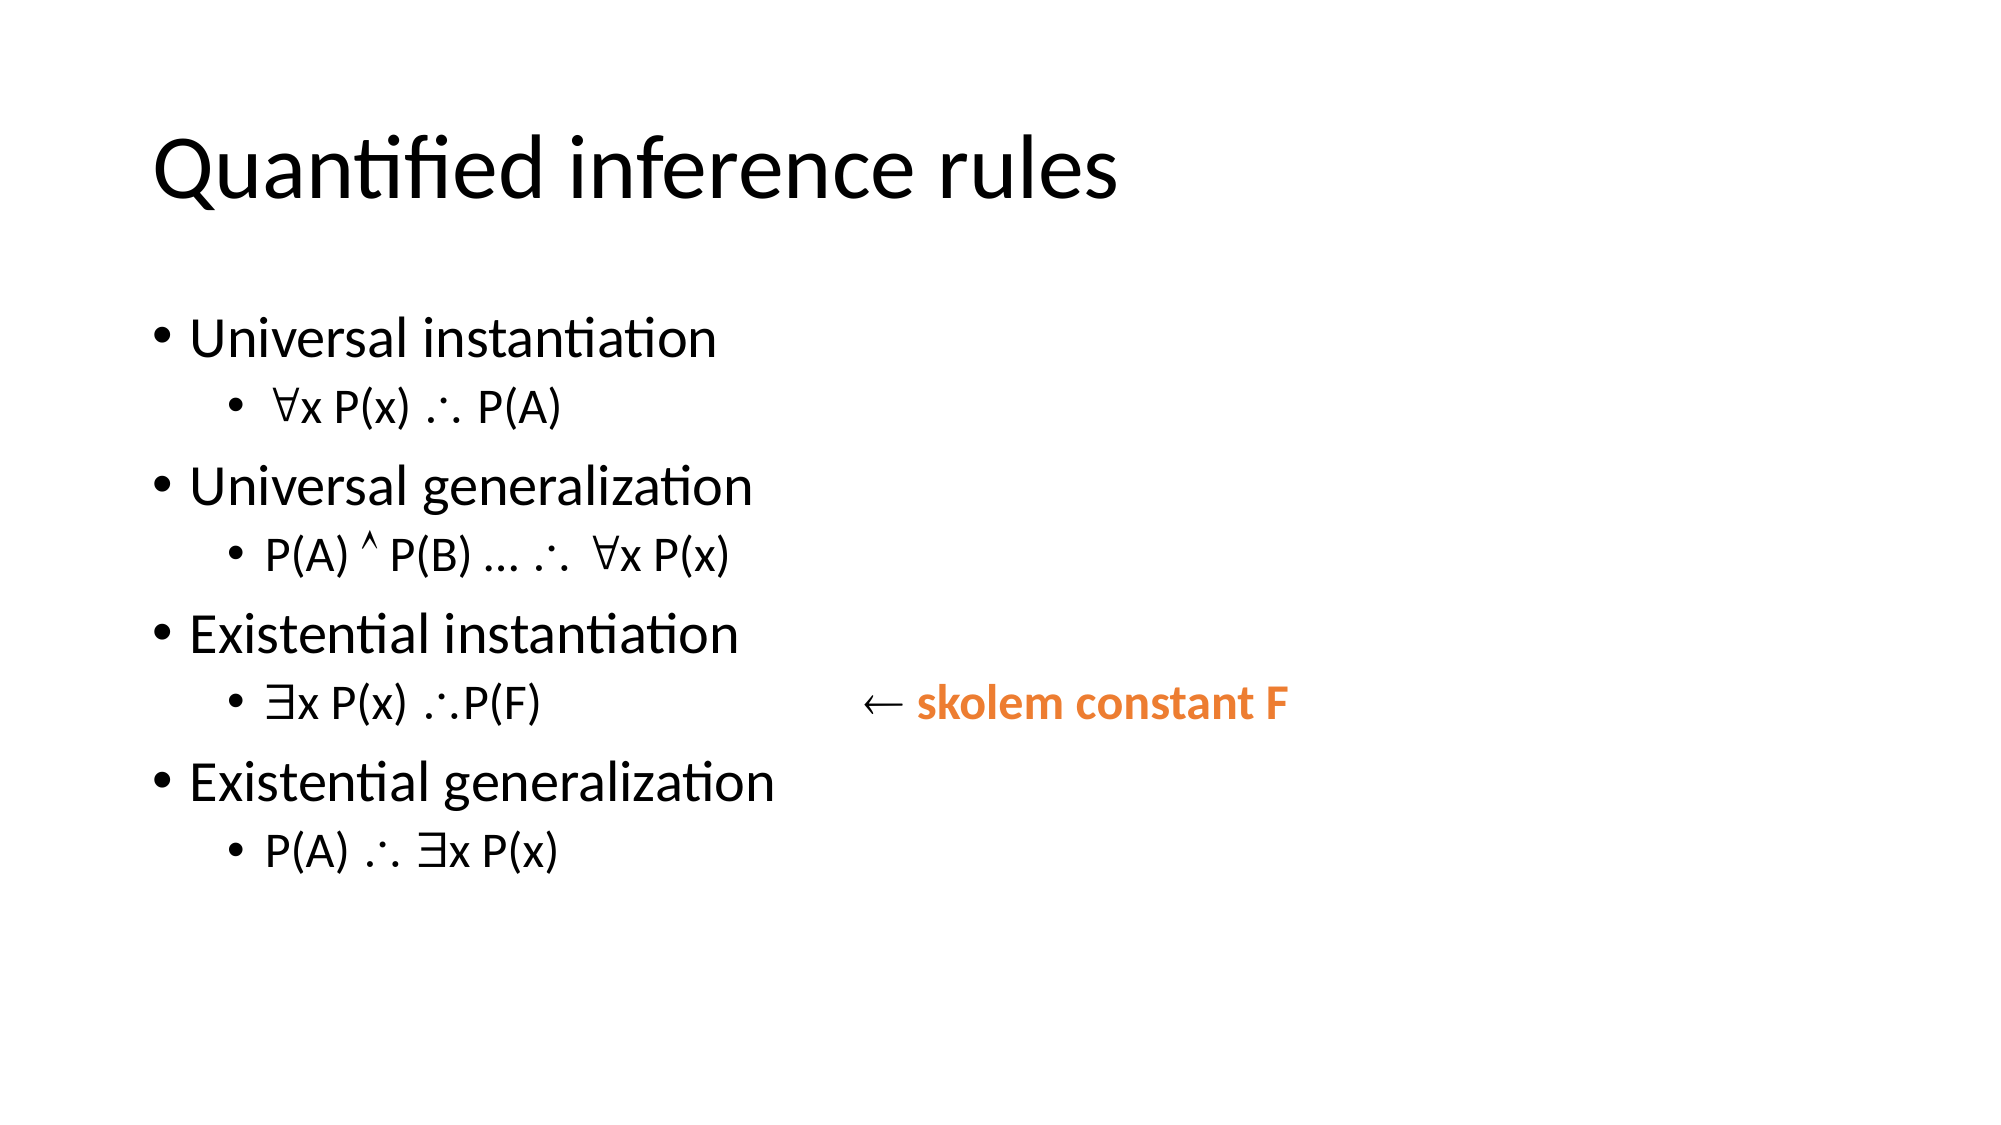

# Quantified inference rules
Universal instantiation
∀x P(x) ∴ P(A)
Universal generalization
P(A) ∧ P(B) … ∴ ∀x P(x)
Existential instantiation
∃x P(x) ∴P(F)     		← skolem constant F
Existential generalization
P(A) ∴ ∃x P(x)